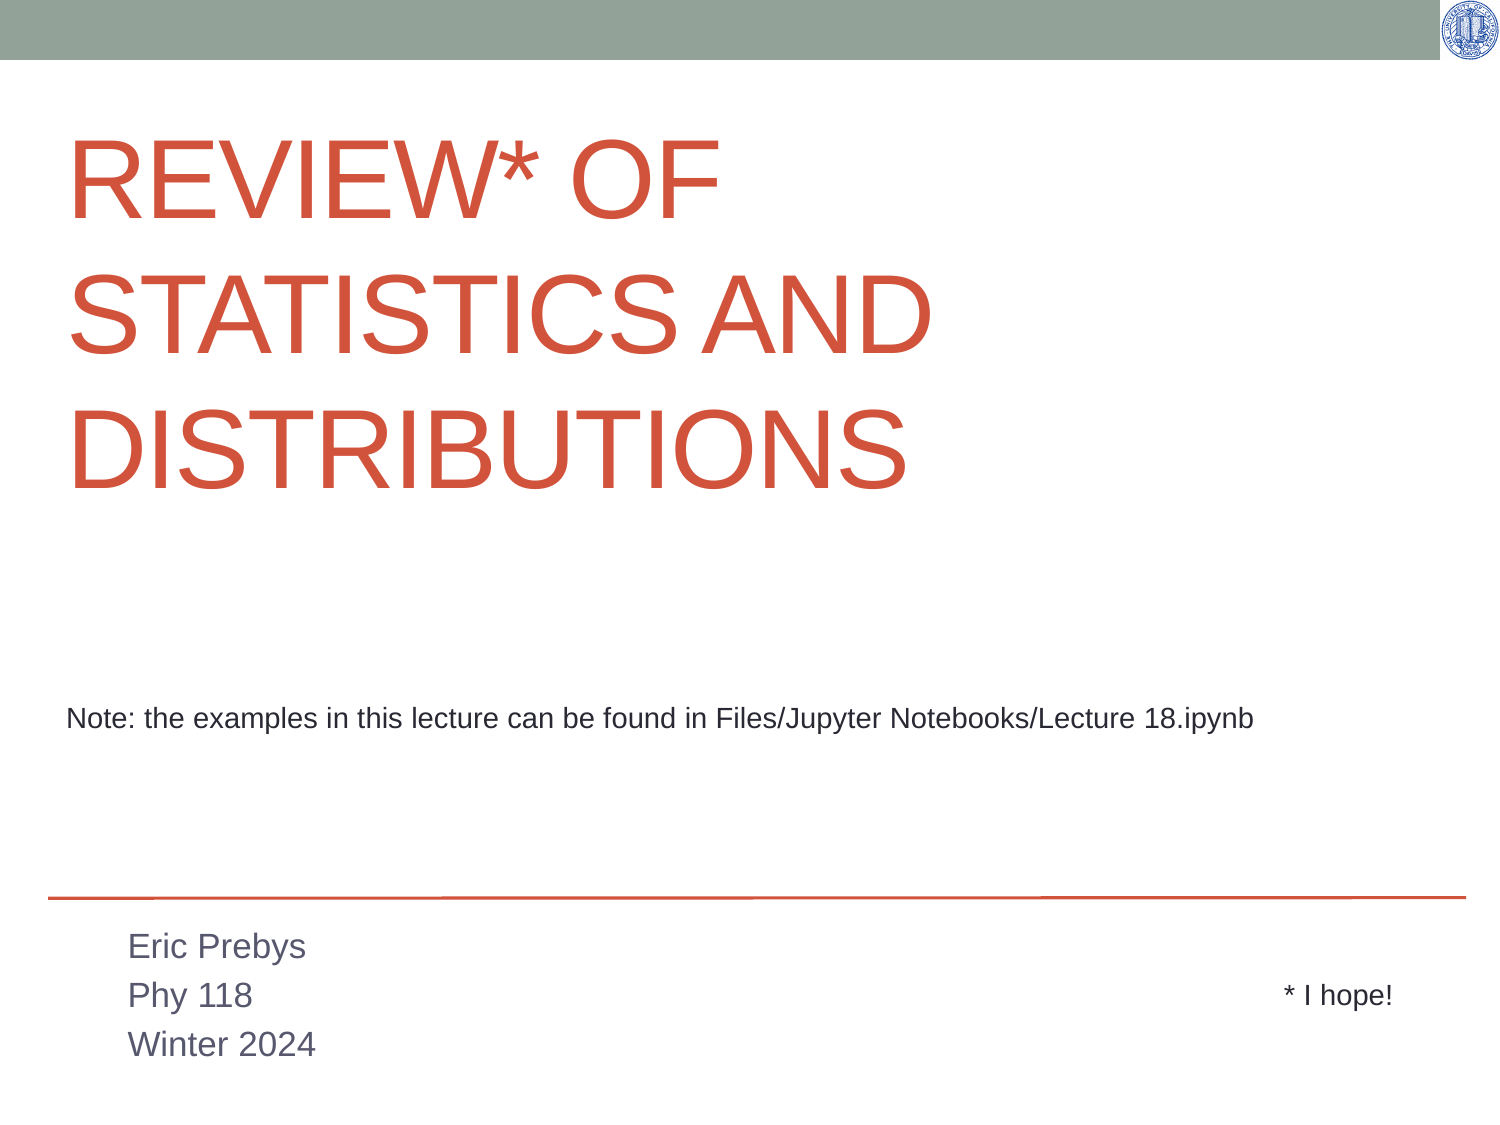

# REVIEW* of Statistics and Distributions
Note: the examples in this lecture can be found in Files/Jupyter Notebooks/Lecture 18.ipynb
Eric Prebys
Phy 118
Winter 2024

* I hope!